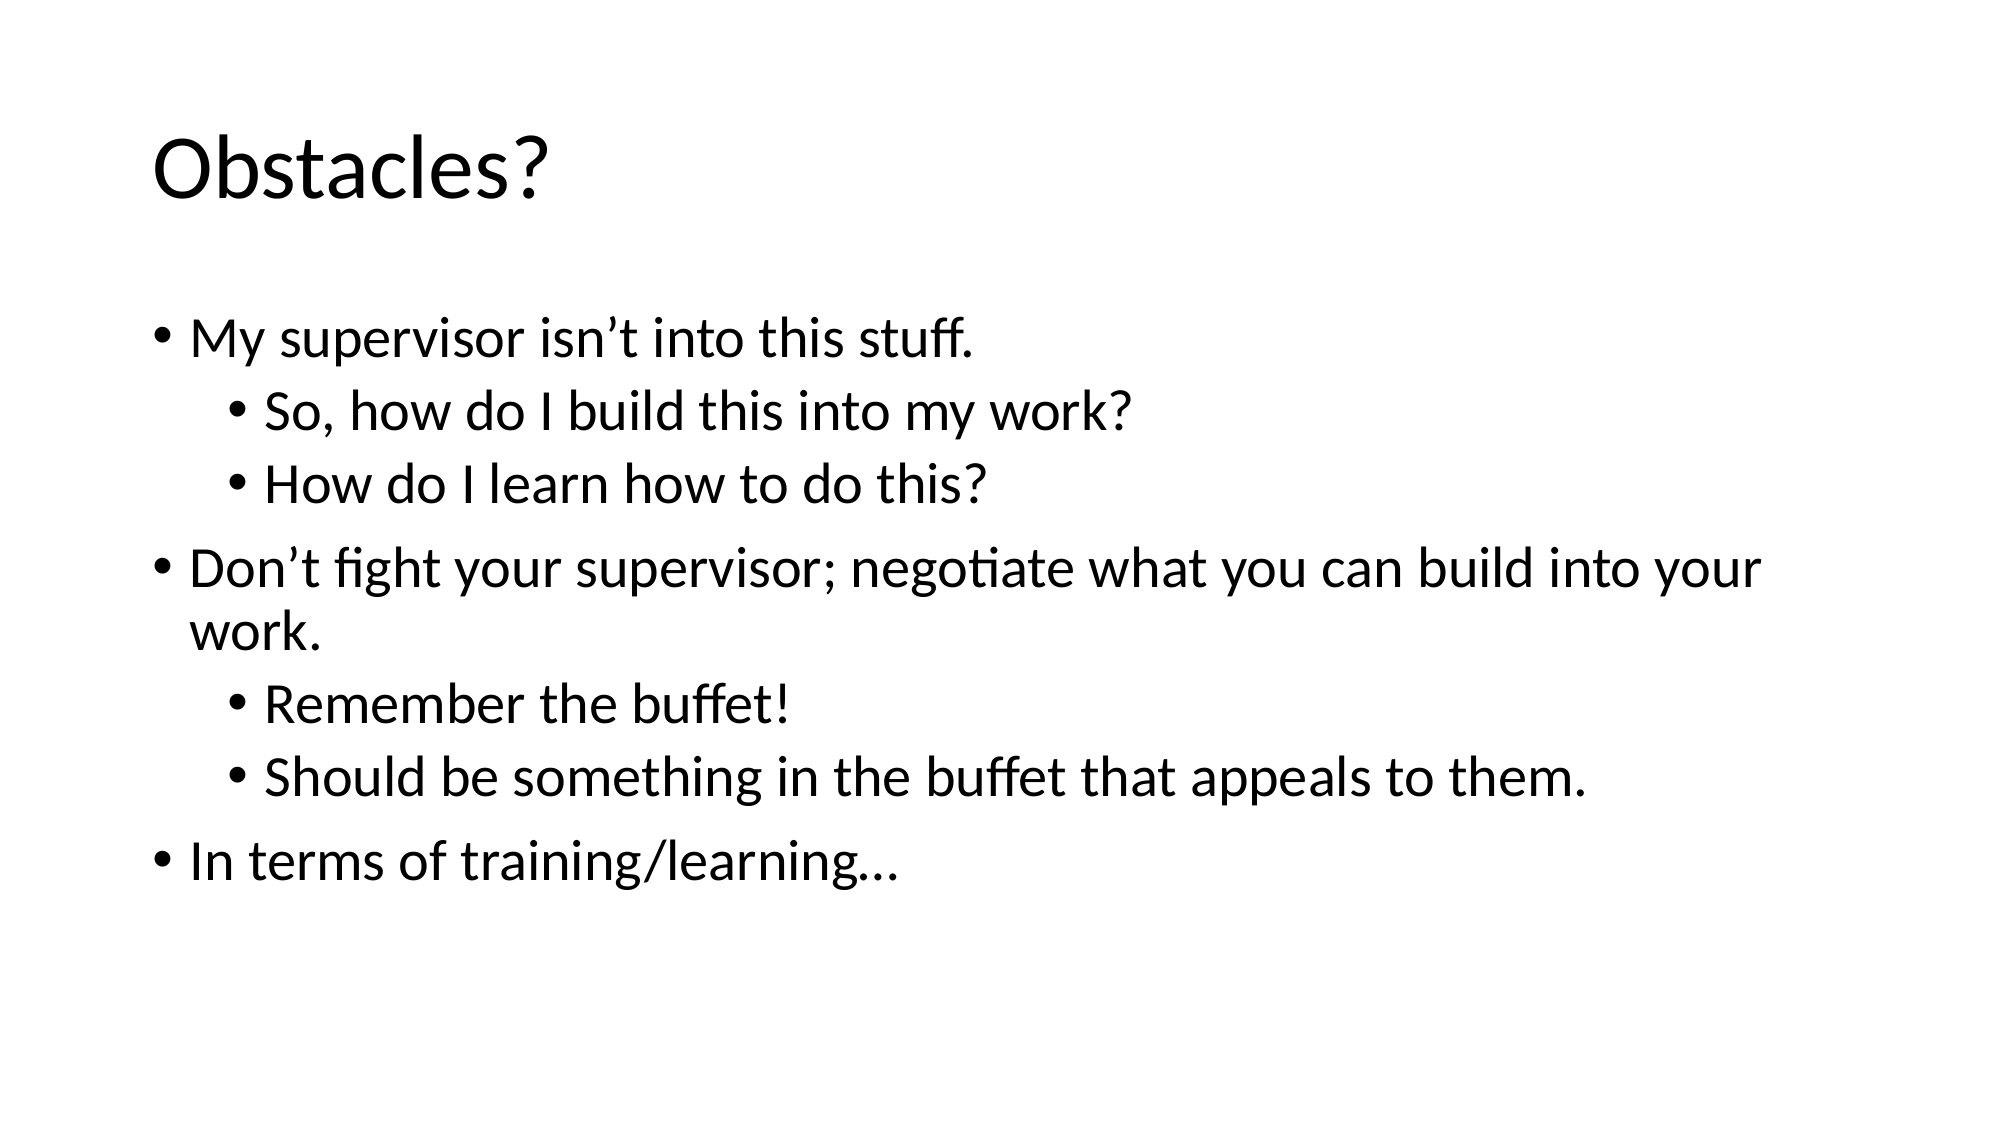

# Obstacles?
My supervisor isn’t into this stuff.
So, how do I build this into my work?
How do I learn how to do this?
Don’t fight your supervisor; negotiate what you can build into your work.
Remember the buffet!
Should be something in the buffet that appeals to them.
In terms of training/learning…